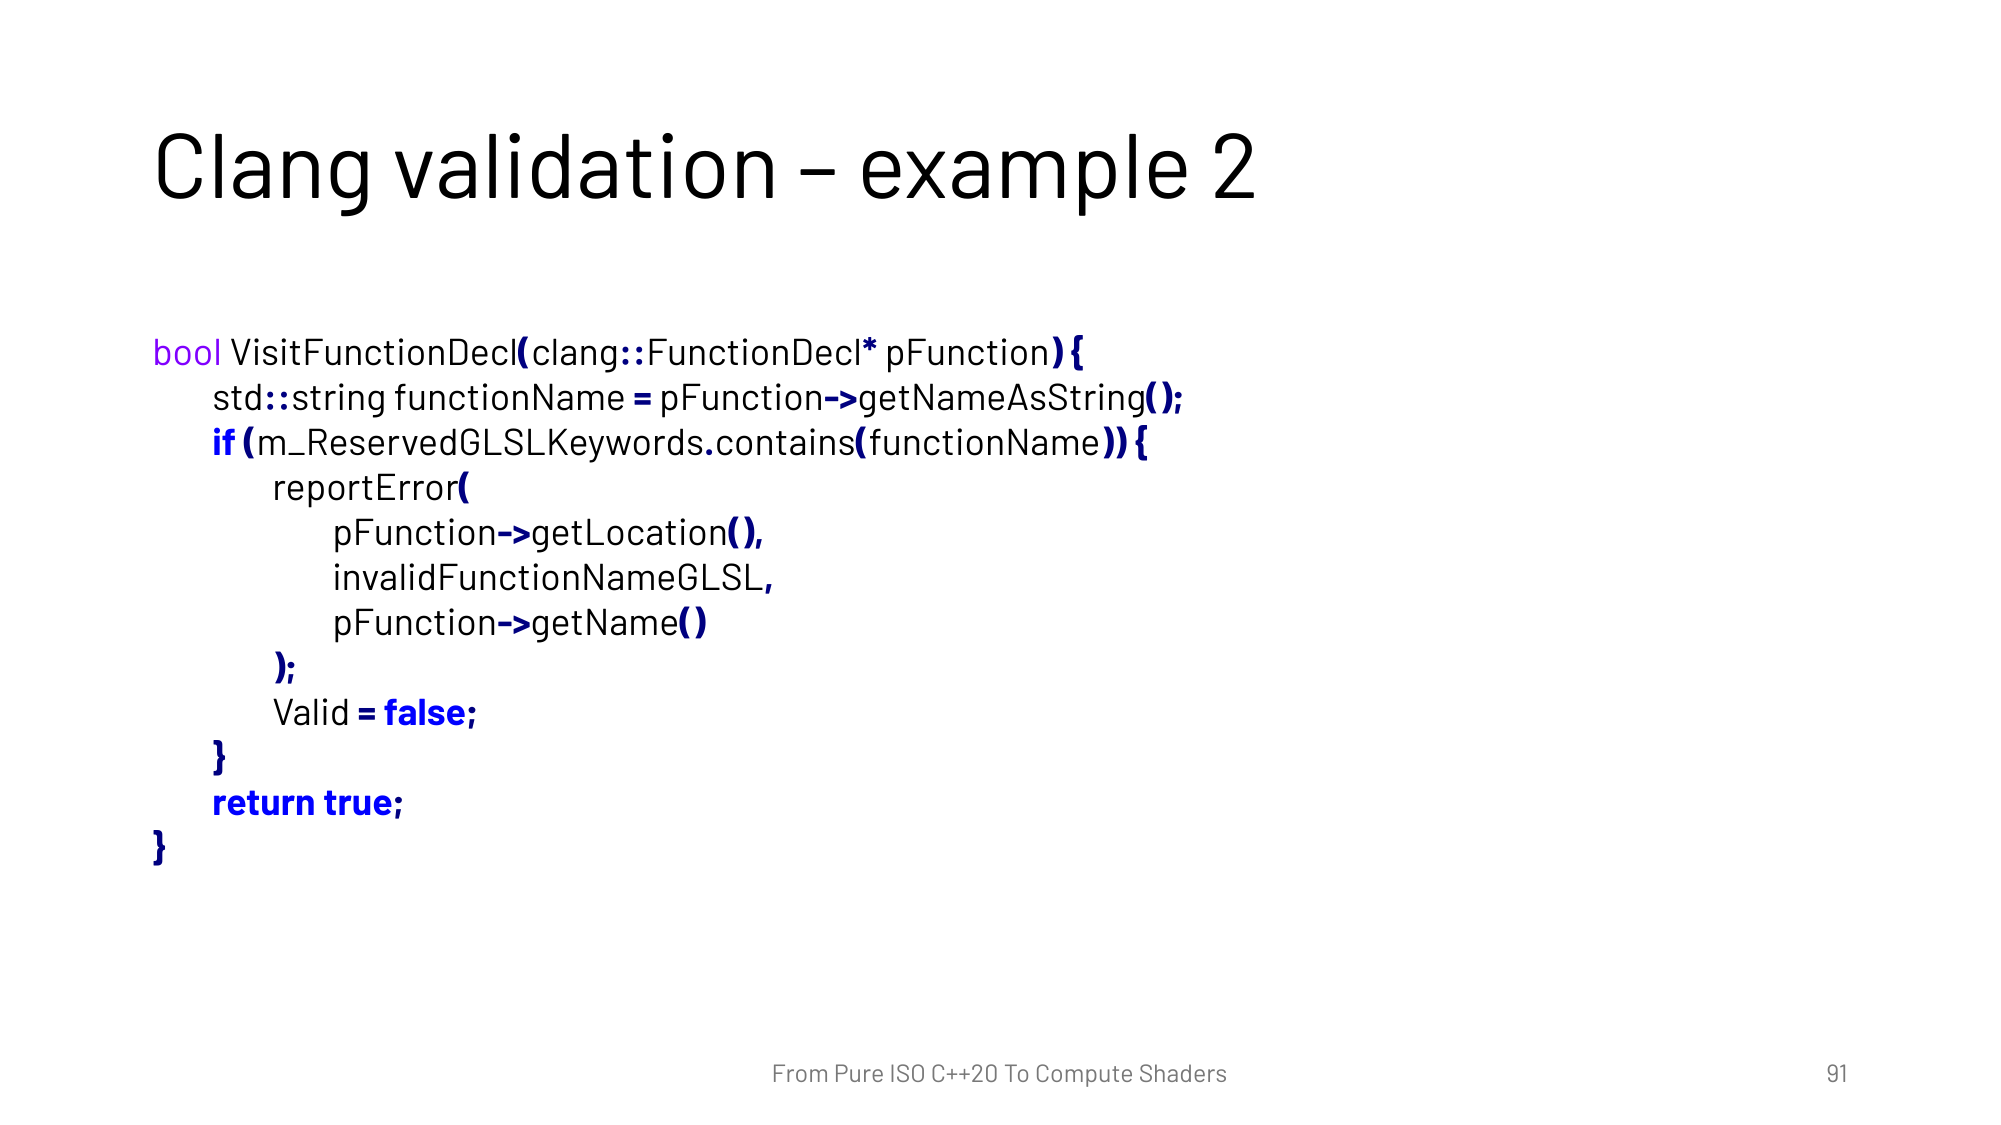

# Clang validation – example 2
bool VisitFunctionDecl(clang::FunctionDecl* pFunction) {
	std::string functionName = pFunction->getNameAsString();
	if (m_ReservedGLSLKeywords.contains(functionName)) {
		reportError(
			pFunction->getLocation(),
			invalidFunctionNameGLSL,
			pFunction->getName()
		);
		Valid = false;
	}
	return true;
}
From Pure ISO C++20 To Compute Shaders
91